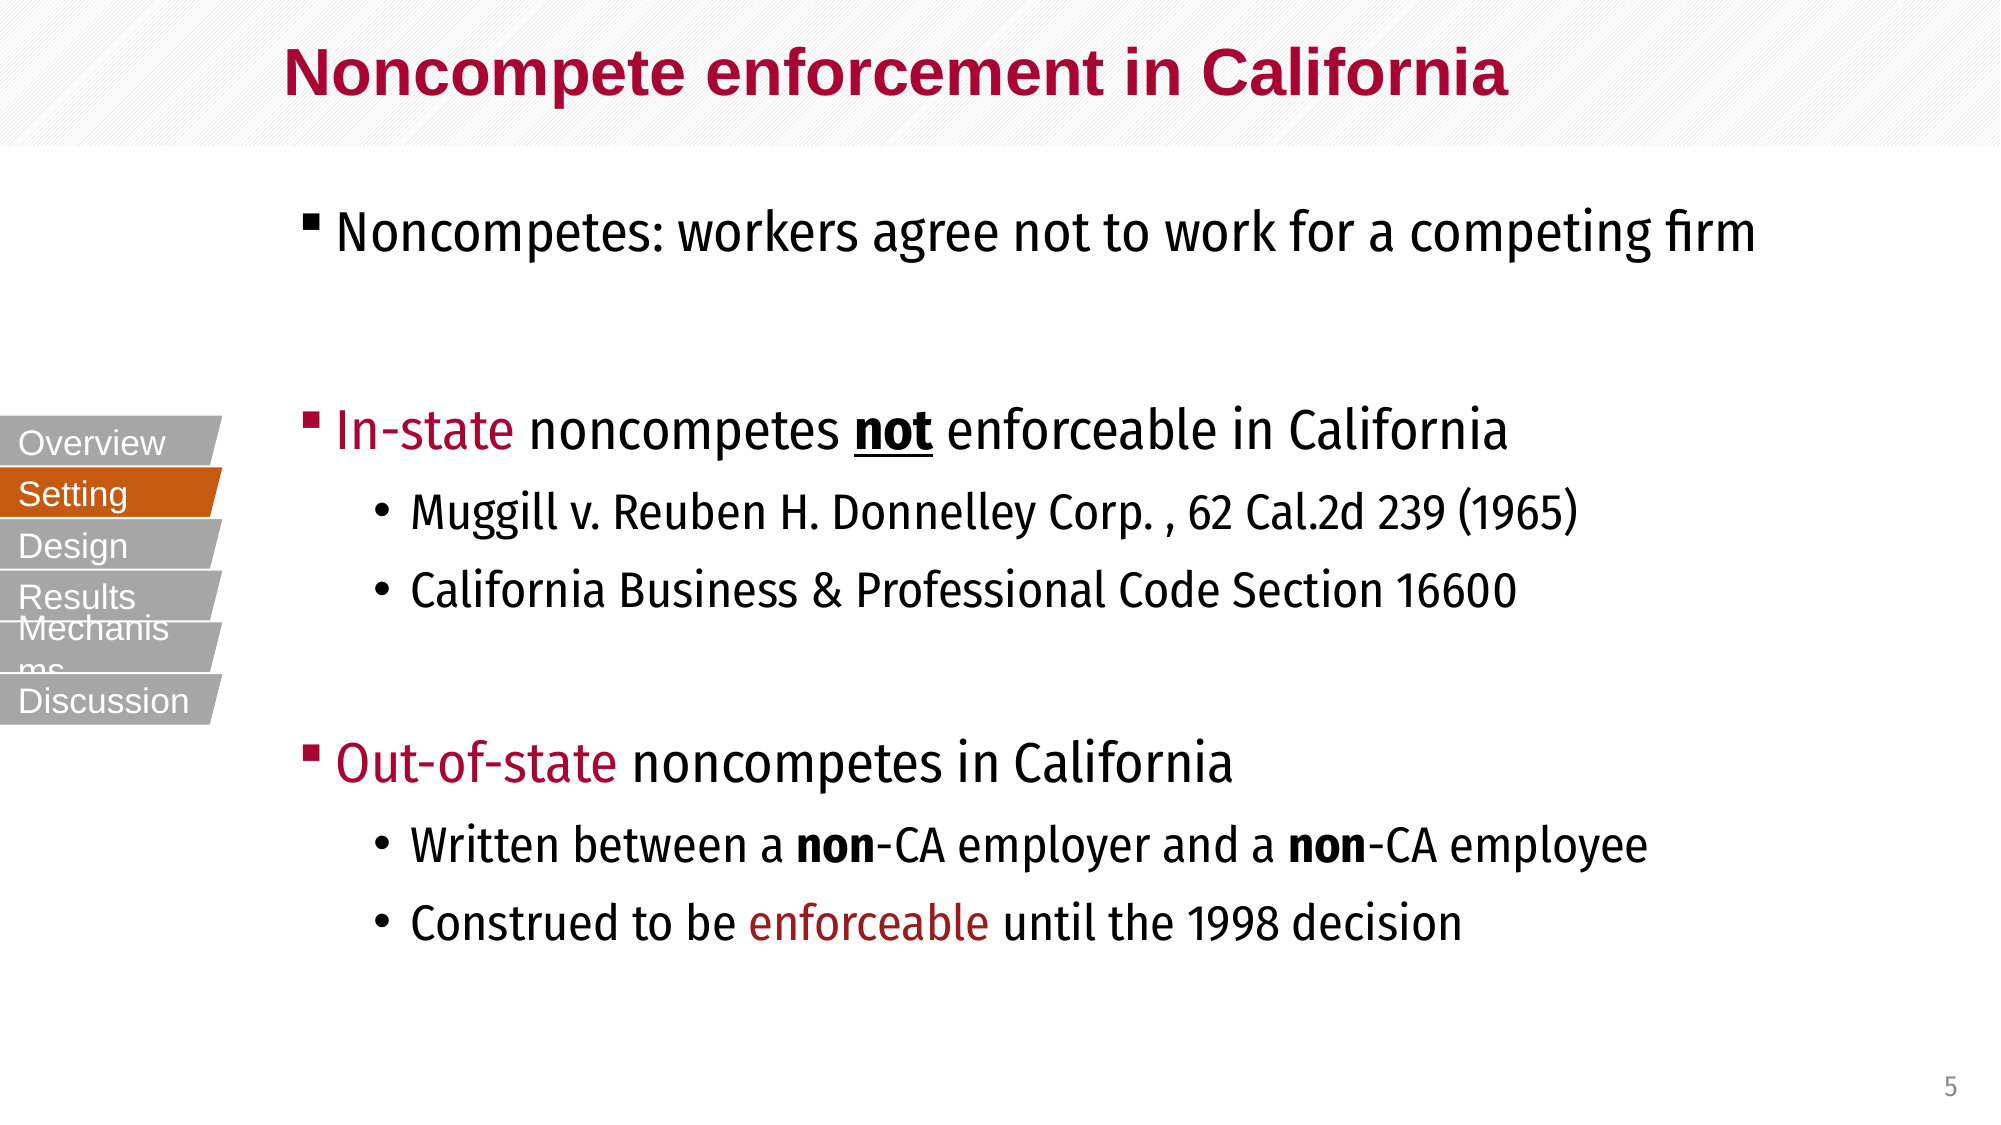

# Noncompete enforcement in California
Noncompetes: workers agree not to work for a competing firm

In-state noncompetes not enforceable in California
Muggill v. Reuben H. Donnelley Corp. , 62 Cal.2d 239 (1965)
California Business & Professional Code Section 16600

Out-of-state noncompetes in California
Written between a non-CA employer and a non-CA employee
Construed to be enforceable until the 1998 decision
Overview
Setting
Design
Results
Mechanisms
Discussion
5